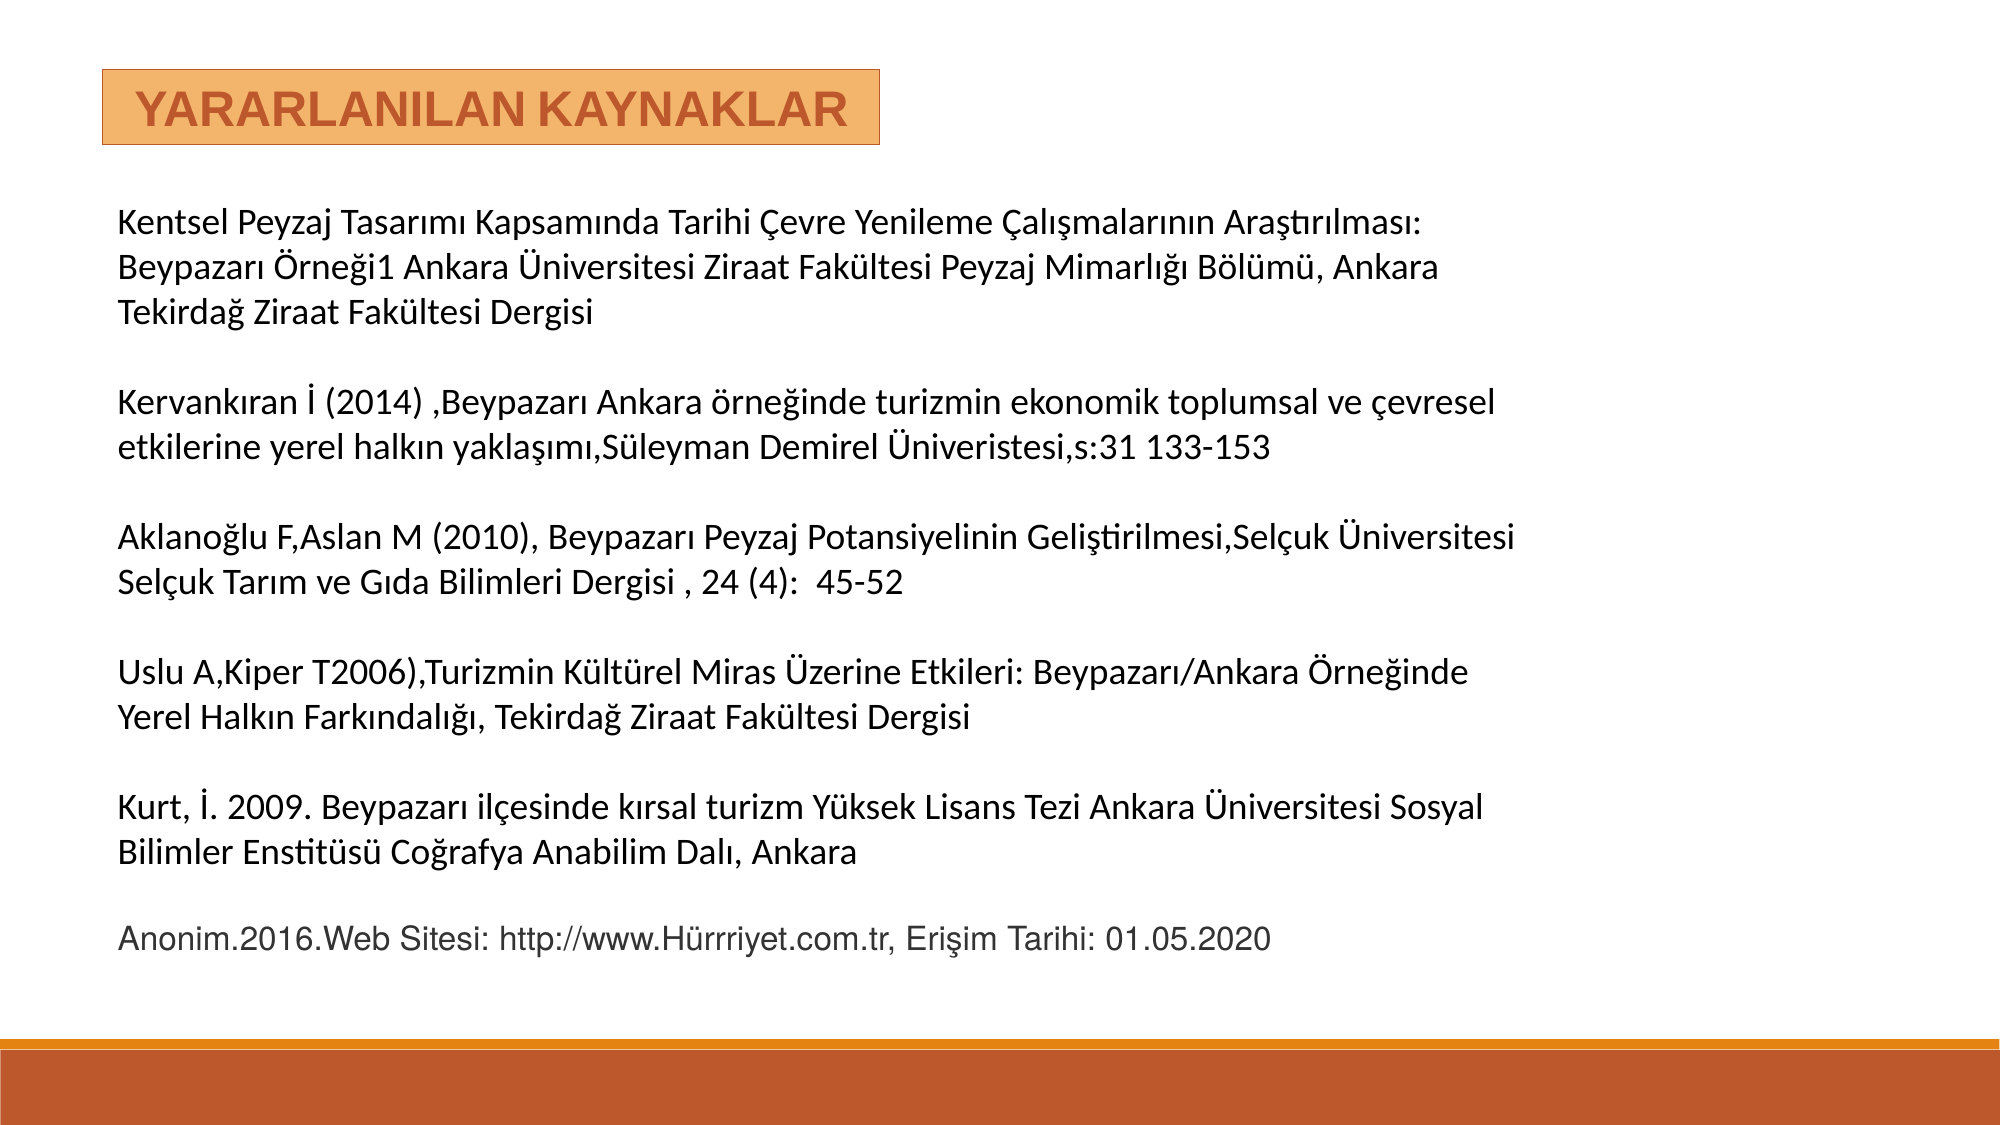

YARARLANILAN KAYNAKLAR
Kentsel Peyzaj Tasarımı Kapsamında Tarihi Çevre Yenileme Çalışmalarının Araştırılması: Beypazarı Örneği1 Ankara Üniversitesi Ziraat Fakültesi Peyzaj Mimarlığı Bölümü, Ankara Tekirdağ Ziraat Fakültesi Dergisi

Kervankıran İ (2014) ,Beypazarı Ankara örneğinde turizmin ekonomik toplumsal ve çevresel etkilerine yerel halkın yaklaşımı,Süleyman Demirel Üniveristesi,s:31 133-153

Aklanoğlu F,Aslan M (2010), Beypazarı Peyzaj Potansiyelinin Geliştirilmesi,Selçuk Üniversitesi Selçuk Tarım ve Gıda Bilimleri Dergisi , 24 (4):  45-52

Uslu A,Kiper T2006),Turizmin Kültürel Miras Üzerine Etkileri: Beypazarı/Ankara Örneğinde Yerel Halkın Farkındalığı, Tekirdağ Ziraat Fakültesi Dergisi

Kurt, İ. 2009. Beypazarı ilçesinde kırsal turizm Yüksek Lisans Tezi Ankara Üniversitesi Sosyal Bilimler Enstitüsü Coğrafya Anabilim Dalı, Ankara

Anonim.2016.Web Sitesi: http://www.Hürrriyet.com.tr, Erişim Tarihi: 01.05.2020